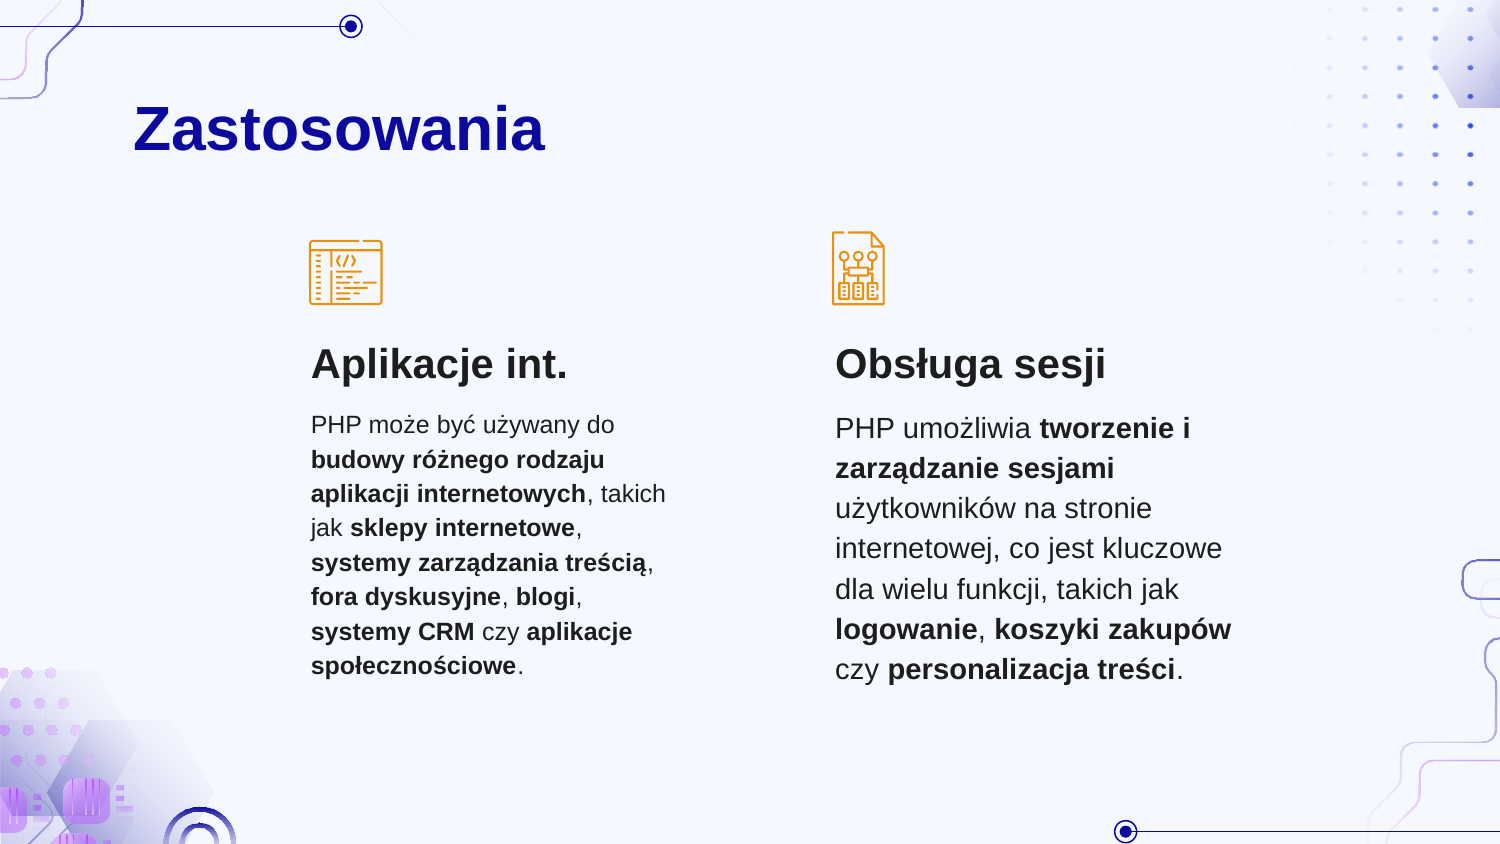

# Zastosowania

Aplikacje int.
Obsługa sesji
PHP może być używany do budowy różnego rodzaju aplikacji internetowych, takich jak sklepy internetowe, systemy zarządzania treścią, fora dyskusyjne, blogi, systemy CRM czy aplikacje społecznościowe.
PHP umożliwia tworzenie i zarządzanie sesjami użytkowników na stronie internetowej, co jest kluczowe dla wielu funkcji, takich jak logowanie, koszyki zakupów czy personalizacja treści.